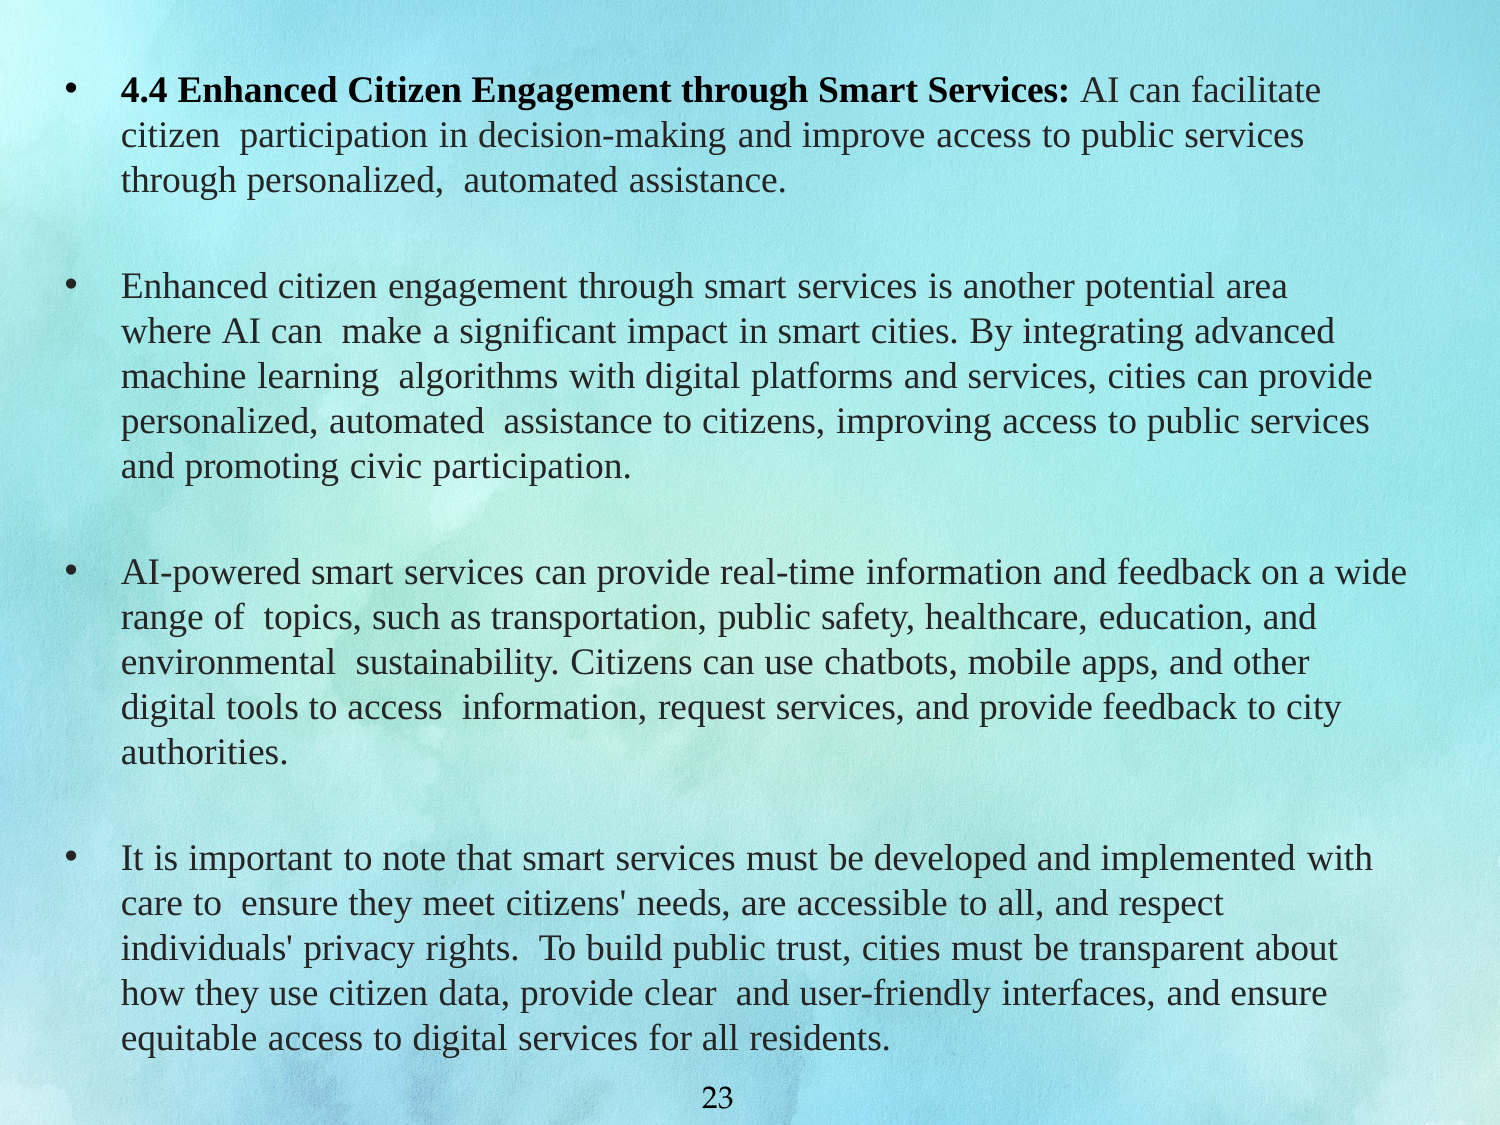

4.4 Enhanced Citizen Engagement through Smart Services: AI can facilitate citizen  participation in decision-making and improve access to public services through personalized,  automated assistance.

Enhanced citizen engagement through smart services is another potential area where AI can  make a significant impact in smart cities. By integrating advanced machine learning  algorithms with digital platforms and services, cities can provide personalized, automated  assistance to citizens, improving access to public services and promoting civic participation.

AI-powered smart services can provide real-time information and feedback on a wide range of  topics, such as transportation, public safety, healthcare, education, and environmental  sustainability. Citizens can use chatbots, mobile apps, and other digital tools to access  information, request services, and provide feedback to city authorities.

It is important to note that smart services must be developed and implemented with care to  ensure they meet citizens' needs, are accessible to all, and respect individuals' privacy rights.  To build public trust, cities must be transparent about how they use citizen data, provide clear  and user-friendly interfaces, and ensure equitable access to digital services for all residents.
23